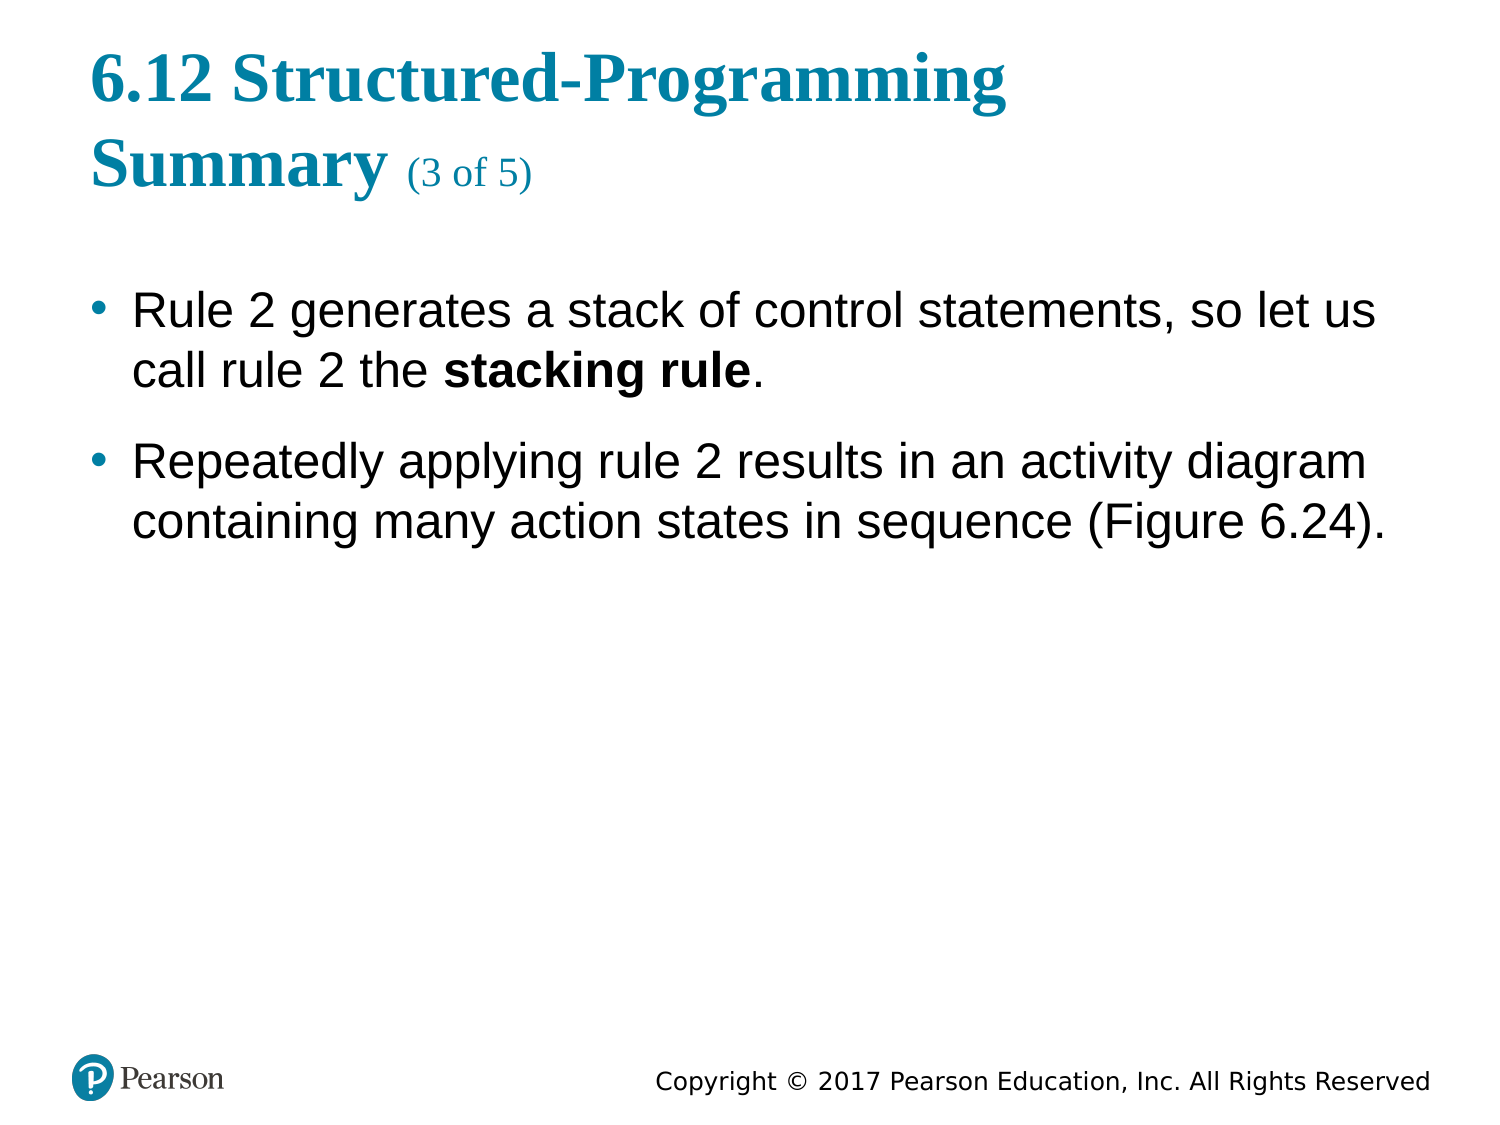

# 6.12 Structured-Programming Summary (3 of 5)
Rule 2 generates a stack of control statements, so let us call rule 2 the stacking rule.
Repeatedly applying rule 2 results in an activity diagram containing many action states in sequence (Figure 6.24).